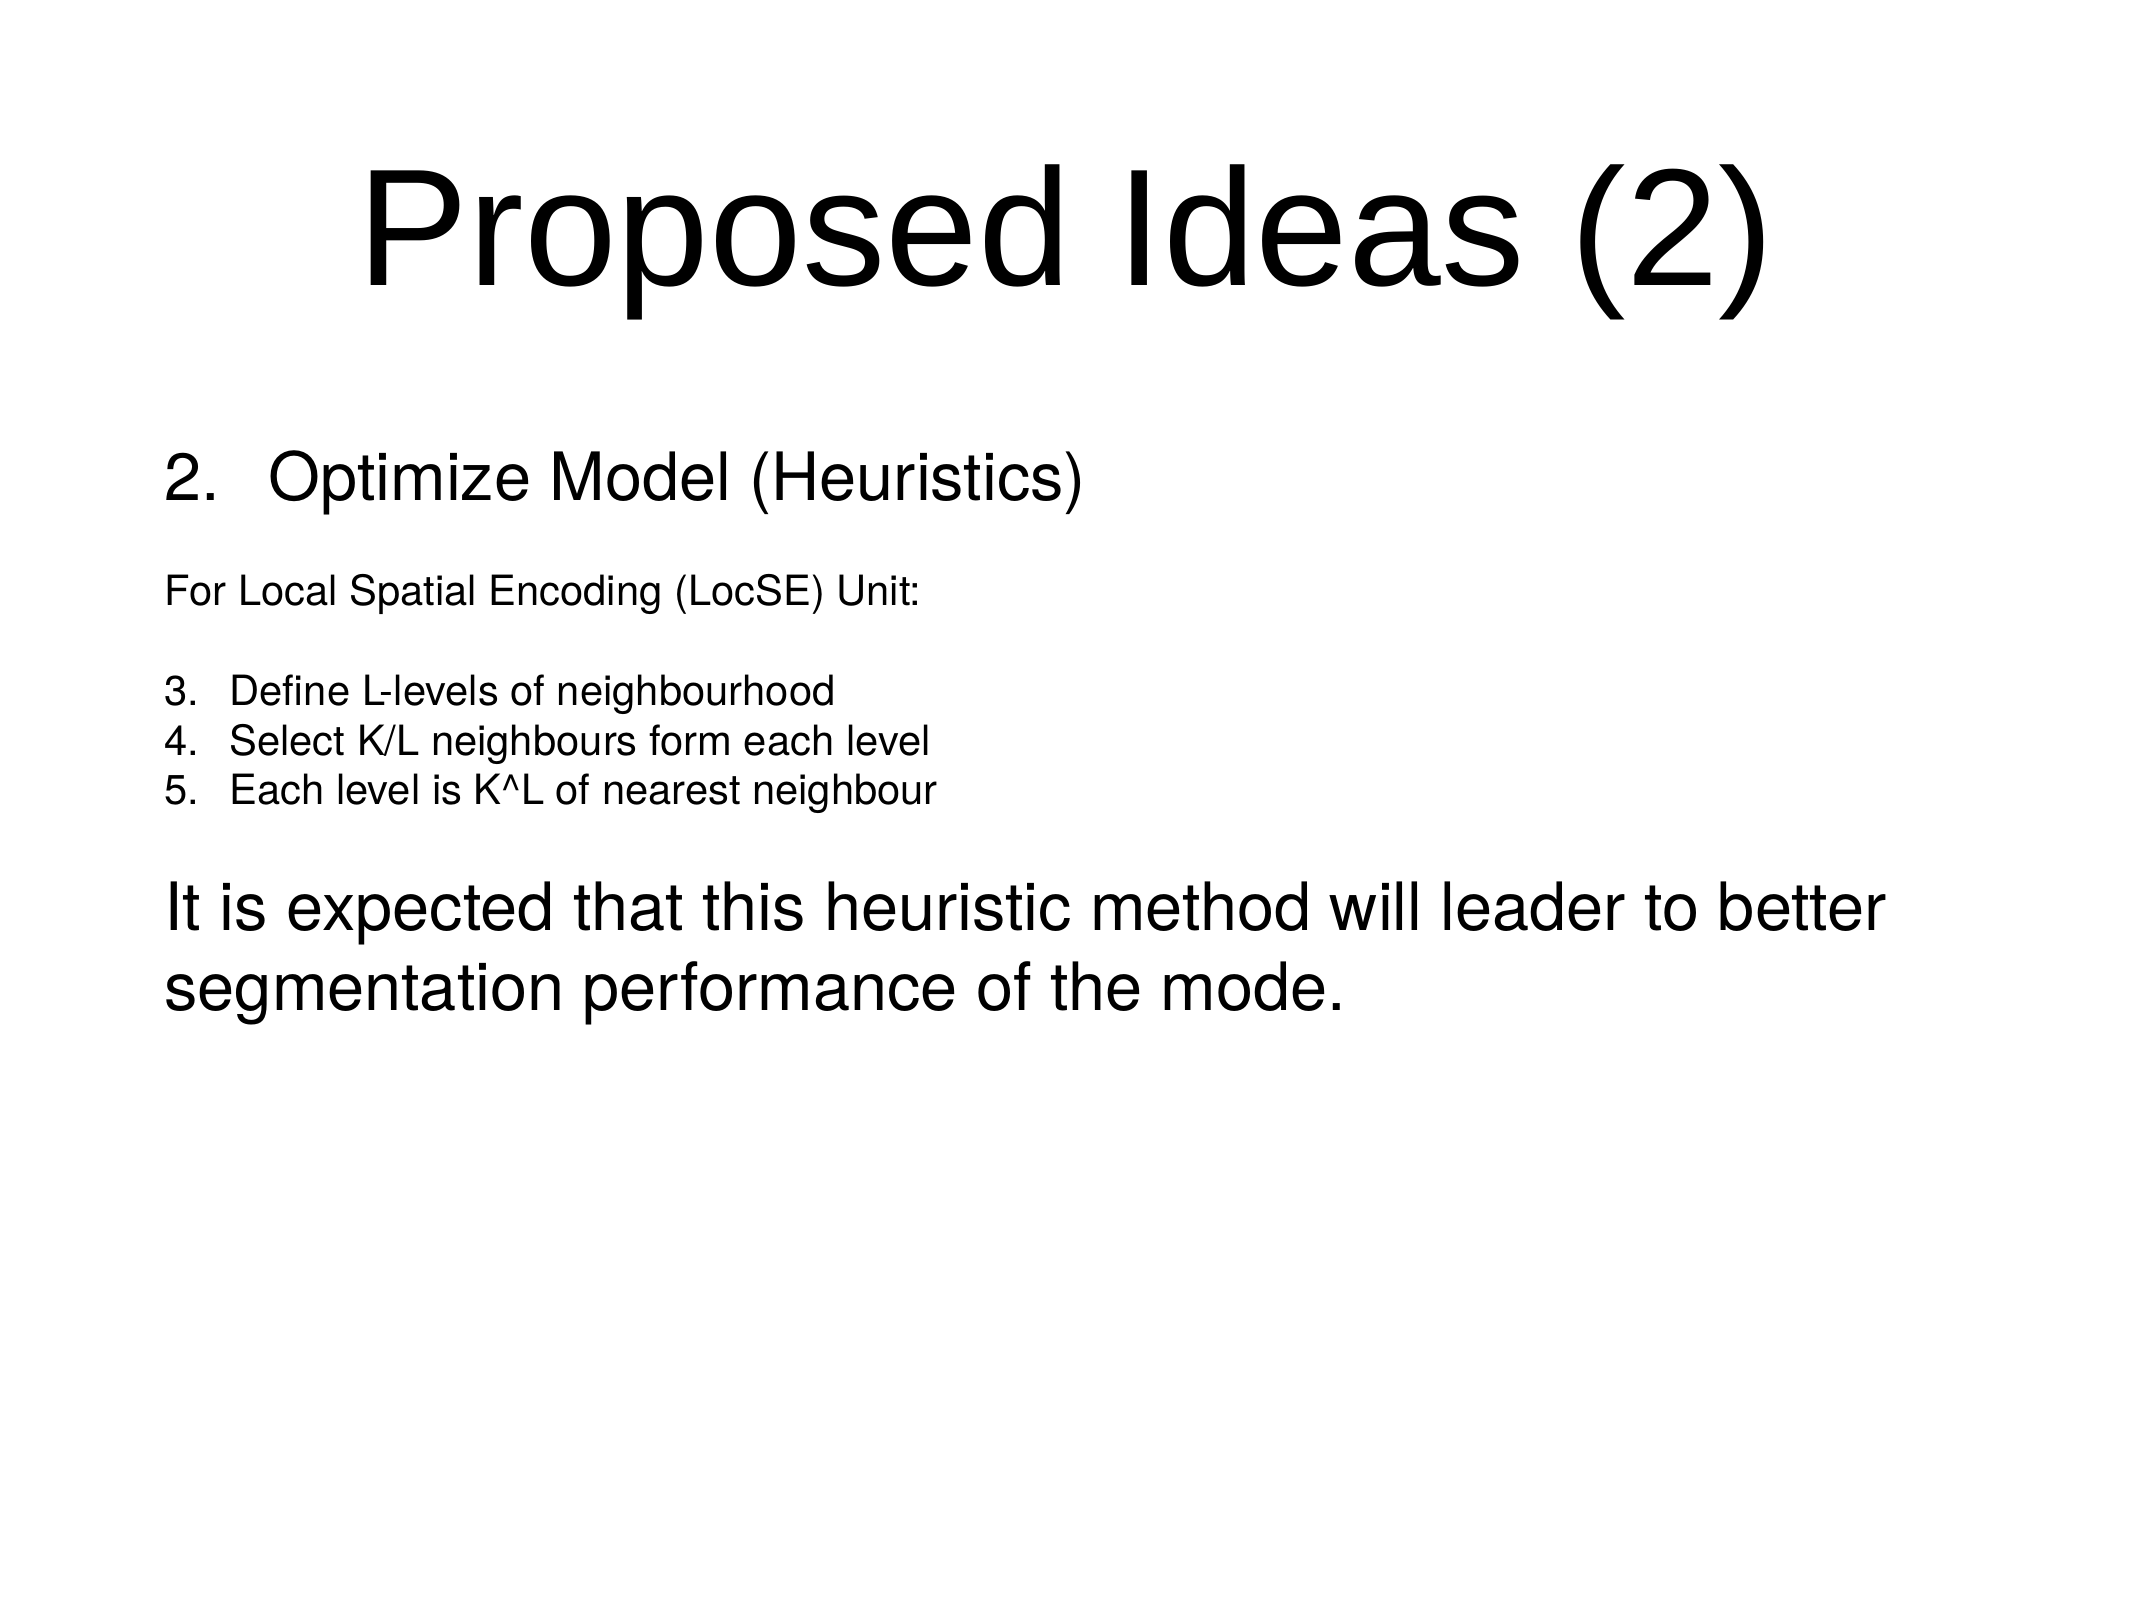

# Proposed Ideas (2)
Optimize Model (Heuristics)

For Local Spatial Encoding (LocSE) Unit:

Define L-levels of neighbourhood
Select K/L neighbours form each level
Each level is K^L of nearest neighbour

It is expected that this heuristic method will leader to better segmentation performance of the mode.
22